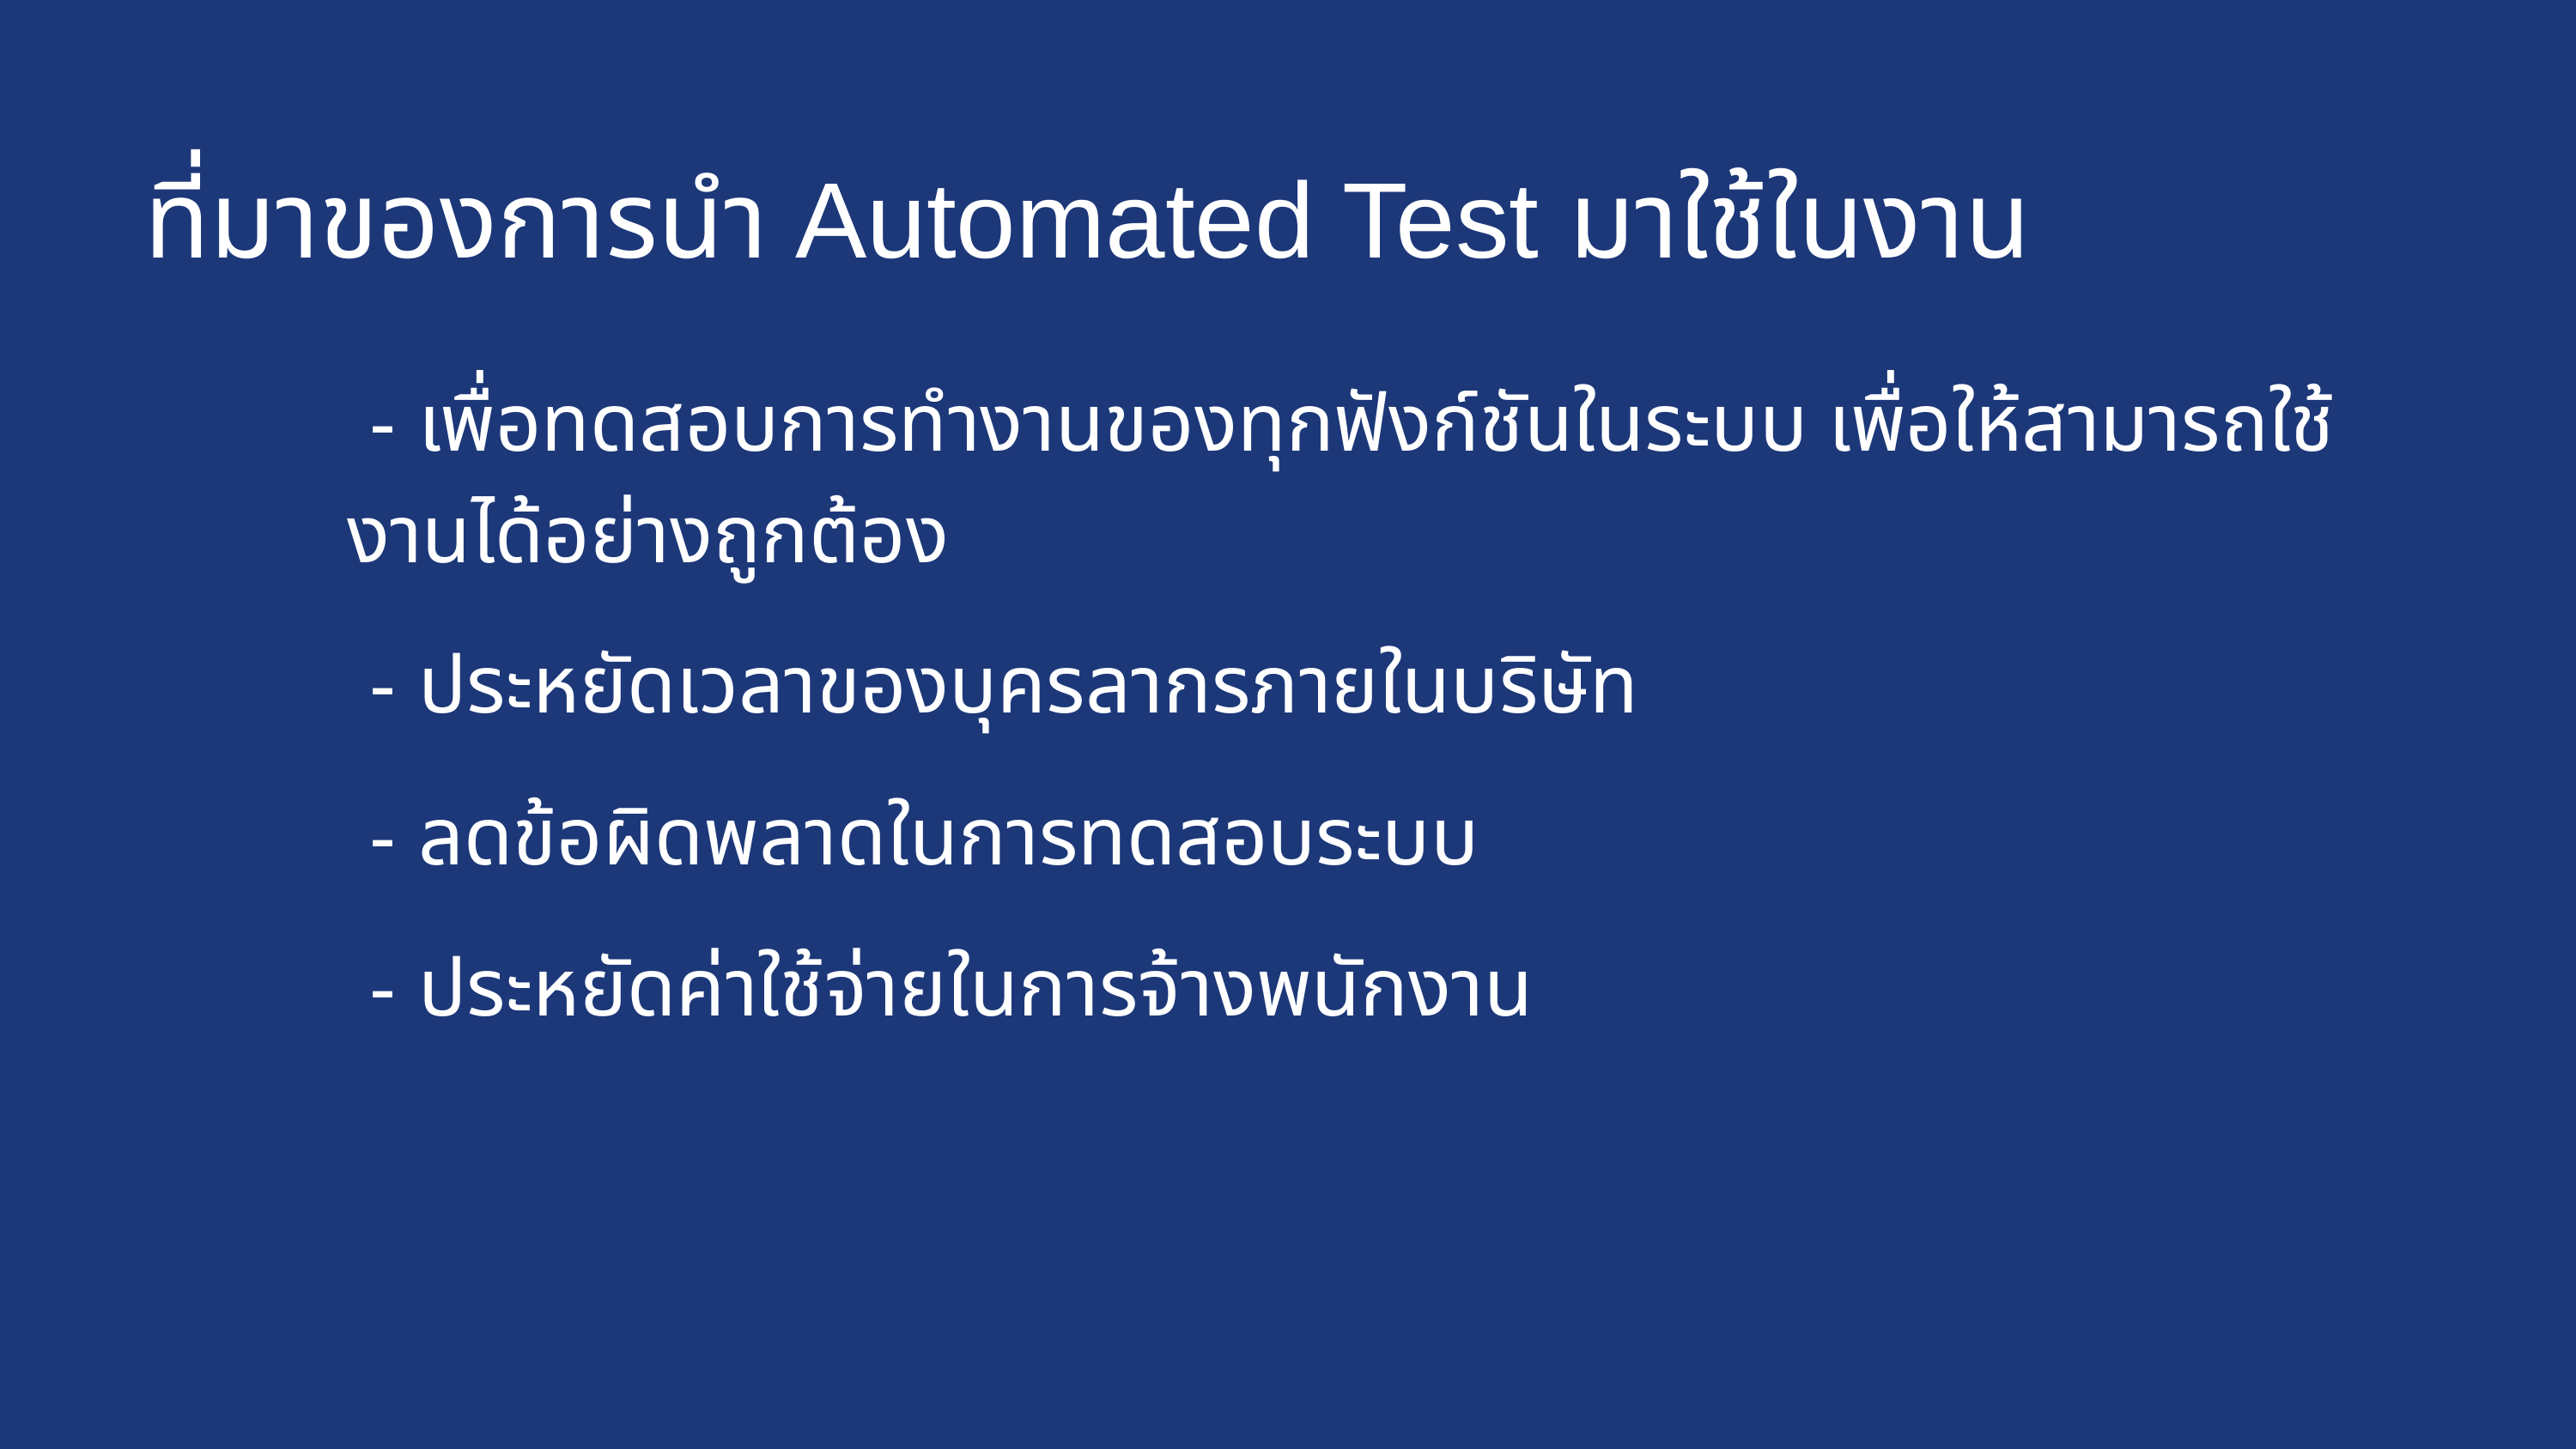

ที่มาของการนำ Automated Test มาใช้ในงาน
 - เพื่อทดสอบการทำงานของทุกฟังก์ชันในระบบ เพื่อให้สามารถใช้งานได้อย่างถูกต้อง
 - ประหยัดเวลาของบุครลากรภายในบริษัท
 - ลดข้อผิดพลาดในการทดสอบระบบ
 - ประหยัดค่าใช้จ่ายในการจ้างพนักงาน